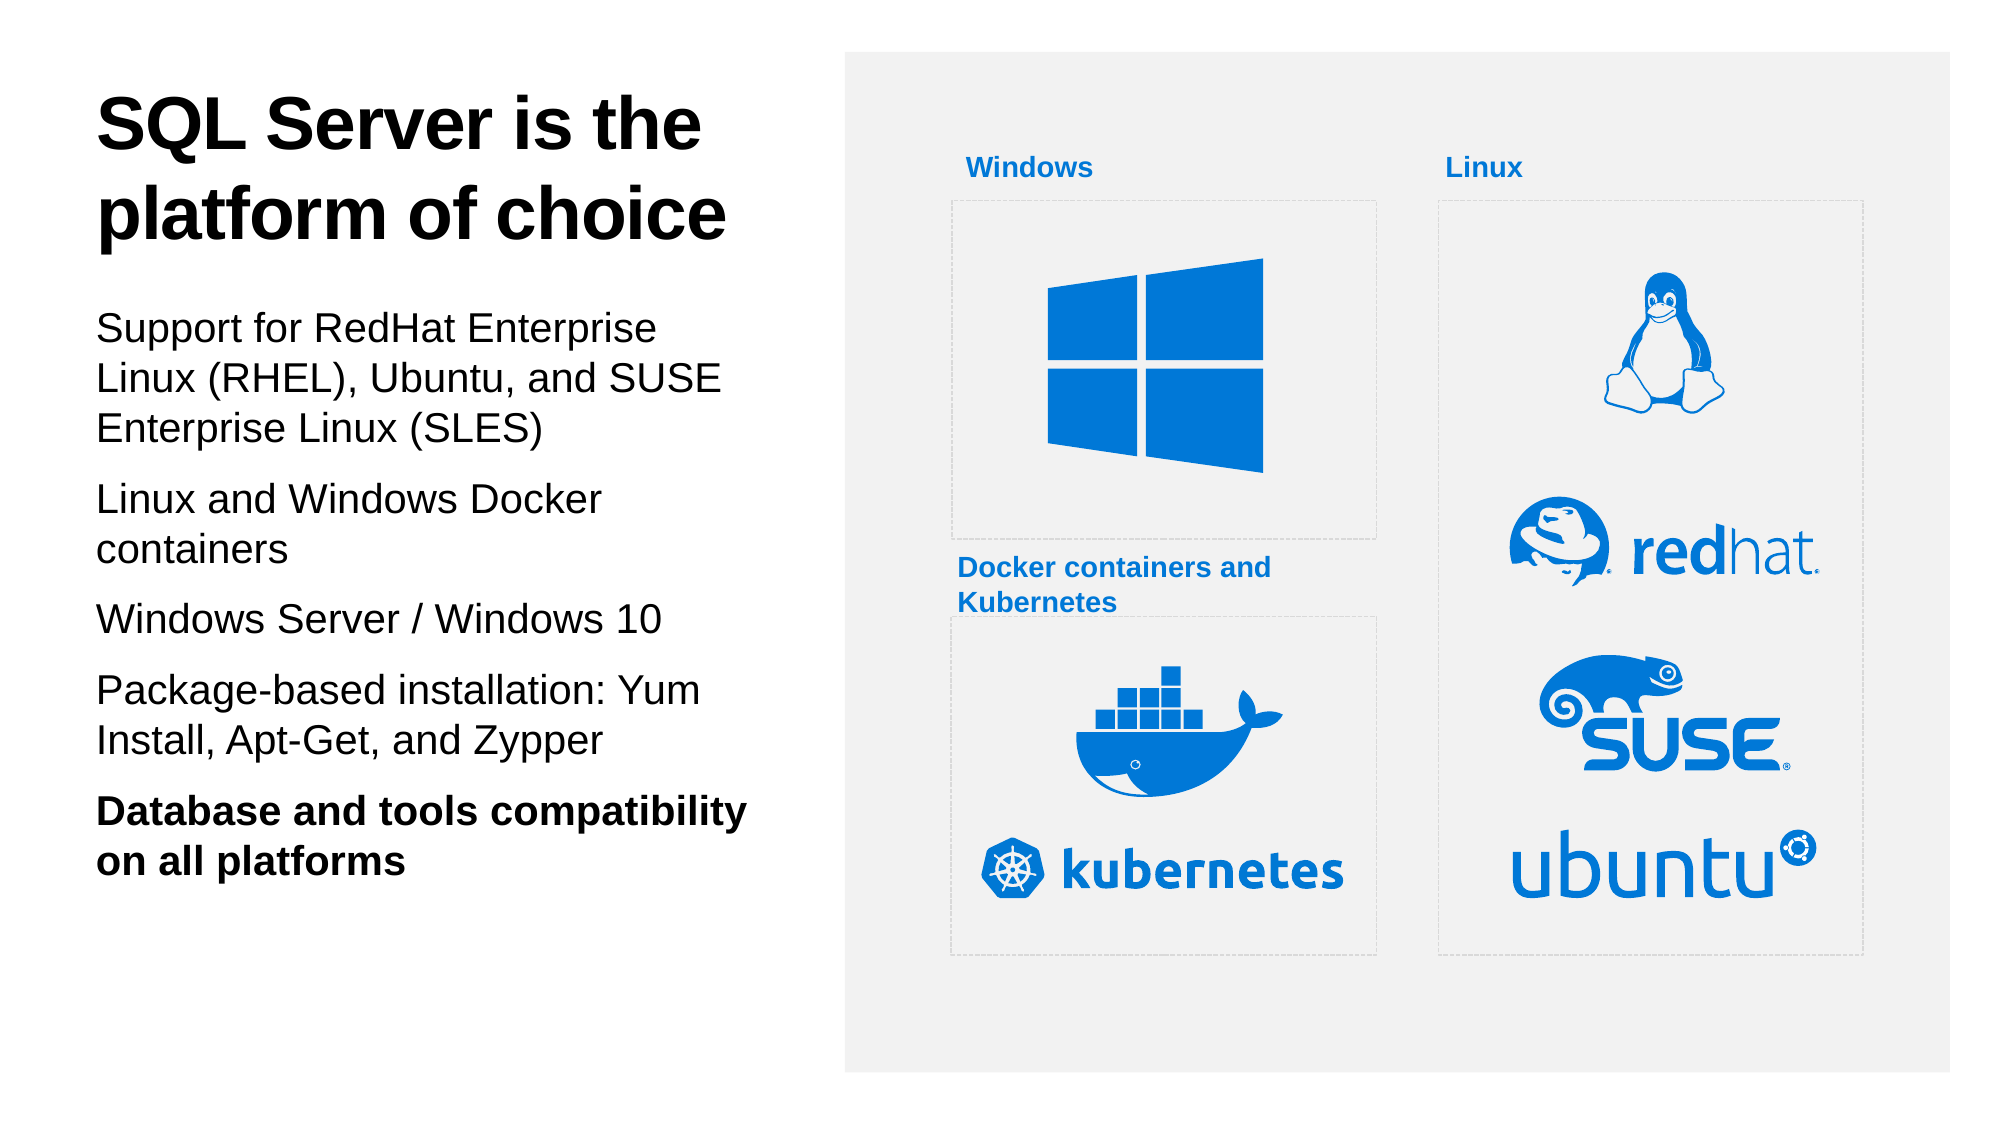

# SQL Server is the platform of choice
Windows
Linux

Support for RedHat Enterprise Linux (RHEL), Ubuntu, and SUSE Enterprise Linux (SLES)
Linux and Windows Docker containers
Windows Server / Windows 10
Package-based installation: Yum Install, Apt-Get, and Zypper
Database and tools compatibility on all platforms

Docker containers and Kubernetes